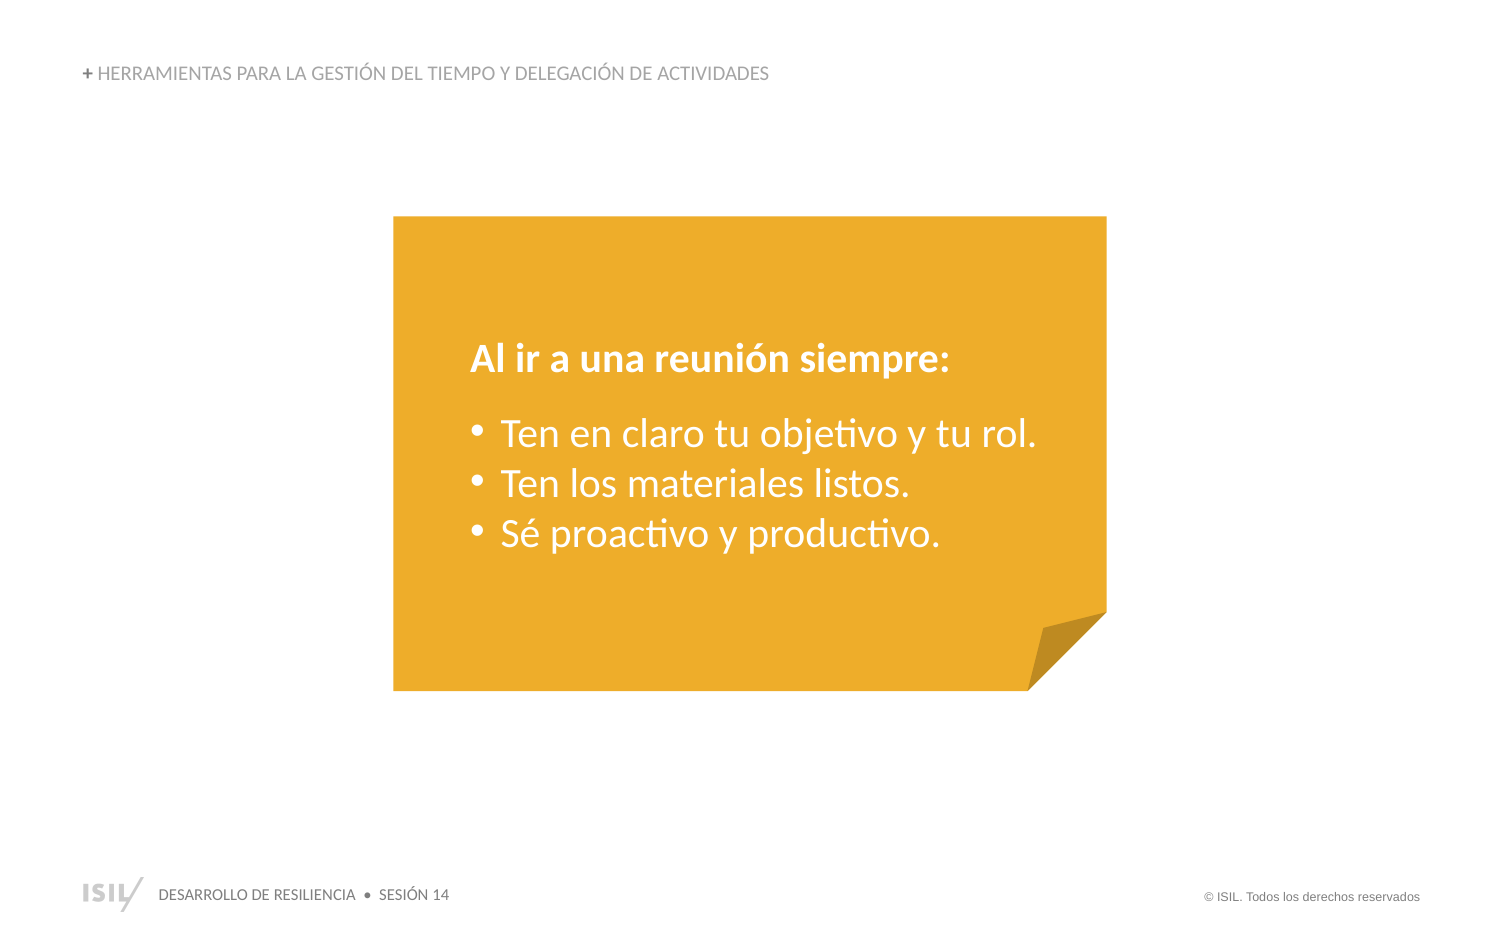

+ HERRAMIENTAS PARA LA GESTIÓN DEL TIEMPO Y DELEGACIÓN DE ACTIVIDADES
Al ir a una reunión siempre:
Ten en claro tu objetivo y tu rol.
Ten los materiales listos.
Sé proactivo y productivo.